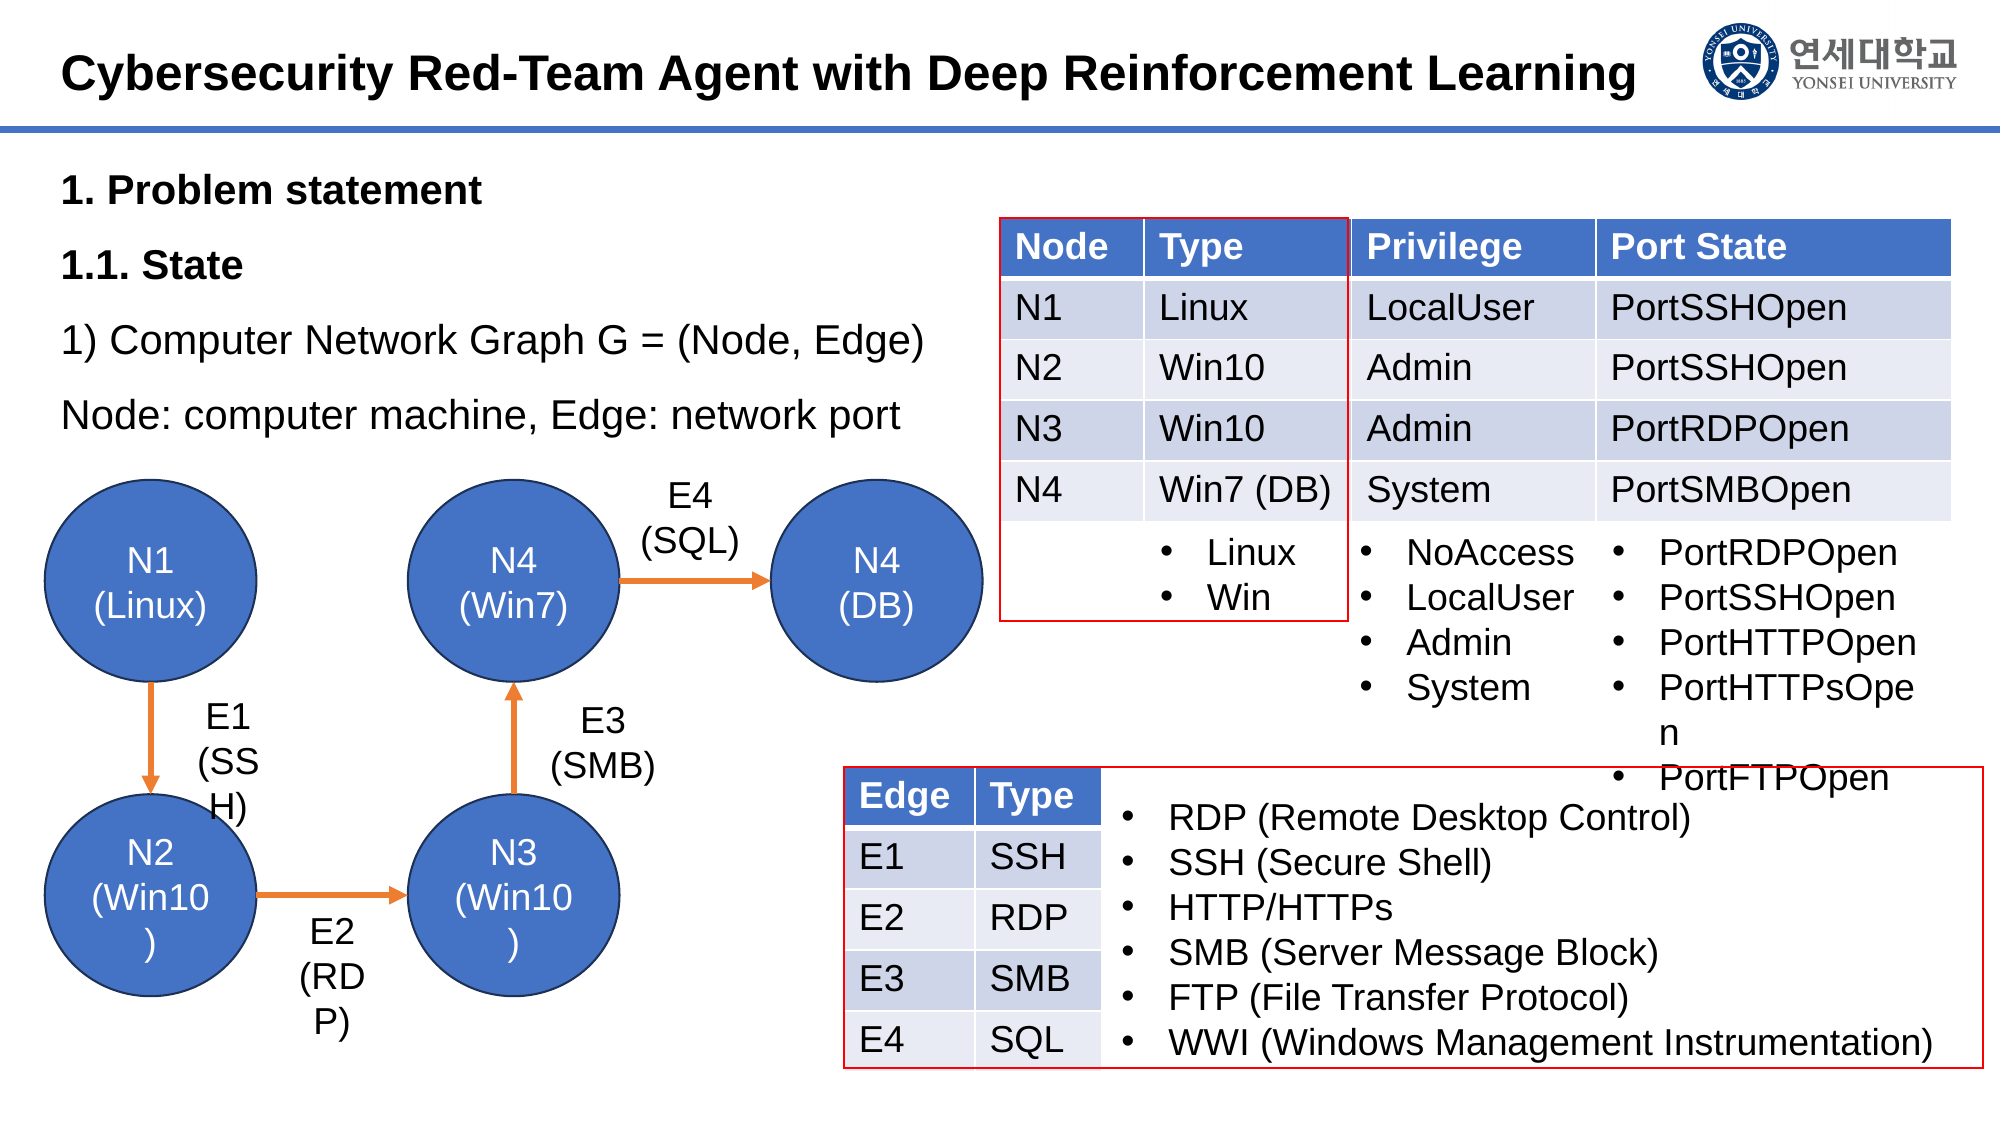

Cybersecurity Red-Team Agent with Deep Reinforcement Learning
1. Problem statement
1.1. State
1) Computer Network Graph G = (Node, Edge)
Node: computer machine, Edge: network port

| Node | Type | Privilege | Port State |
| --- | --- | --- | --- |
| N1 | Linux | LocalUser | PortSSHOpen |
| N2 | Win10 | Admin | PortSSHOpen |
| N3 | Win10 | Admin | PortRDPOpen |
| N4 | Win7 (DB) | System | PortSMBOpen |

E4
(SQL)
N1
(Linux)
N4
(Win7)
N4
(DB)
E1
(SSH)
E3
(SMB)
N2
(Win10)
N3
(Win10)
E2
(RDP)
Linux
Win
NoAccess
LocalUser
Admin
System
PortRDPOpen
PortSSHOpen
PortHTTPOpen
PortHTTPsOpen
PortFTPOpen

| Edge | Type |
| --- | --- |
| E1 | SSH |
| E2 | RDP |
| E3 | SMB |
| E4 | SQL |
RDP (Remote Desktop Control)
SSH (Secure Shell)
HTTP/HTTPs
SMB (Server Message Block)
FTP (File Transfer Protocol)
WWI (Windows Management Instrumentation)